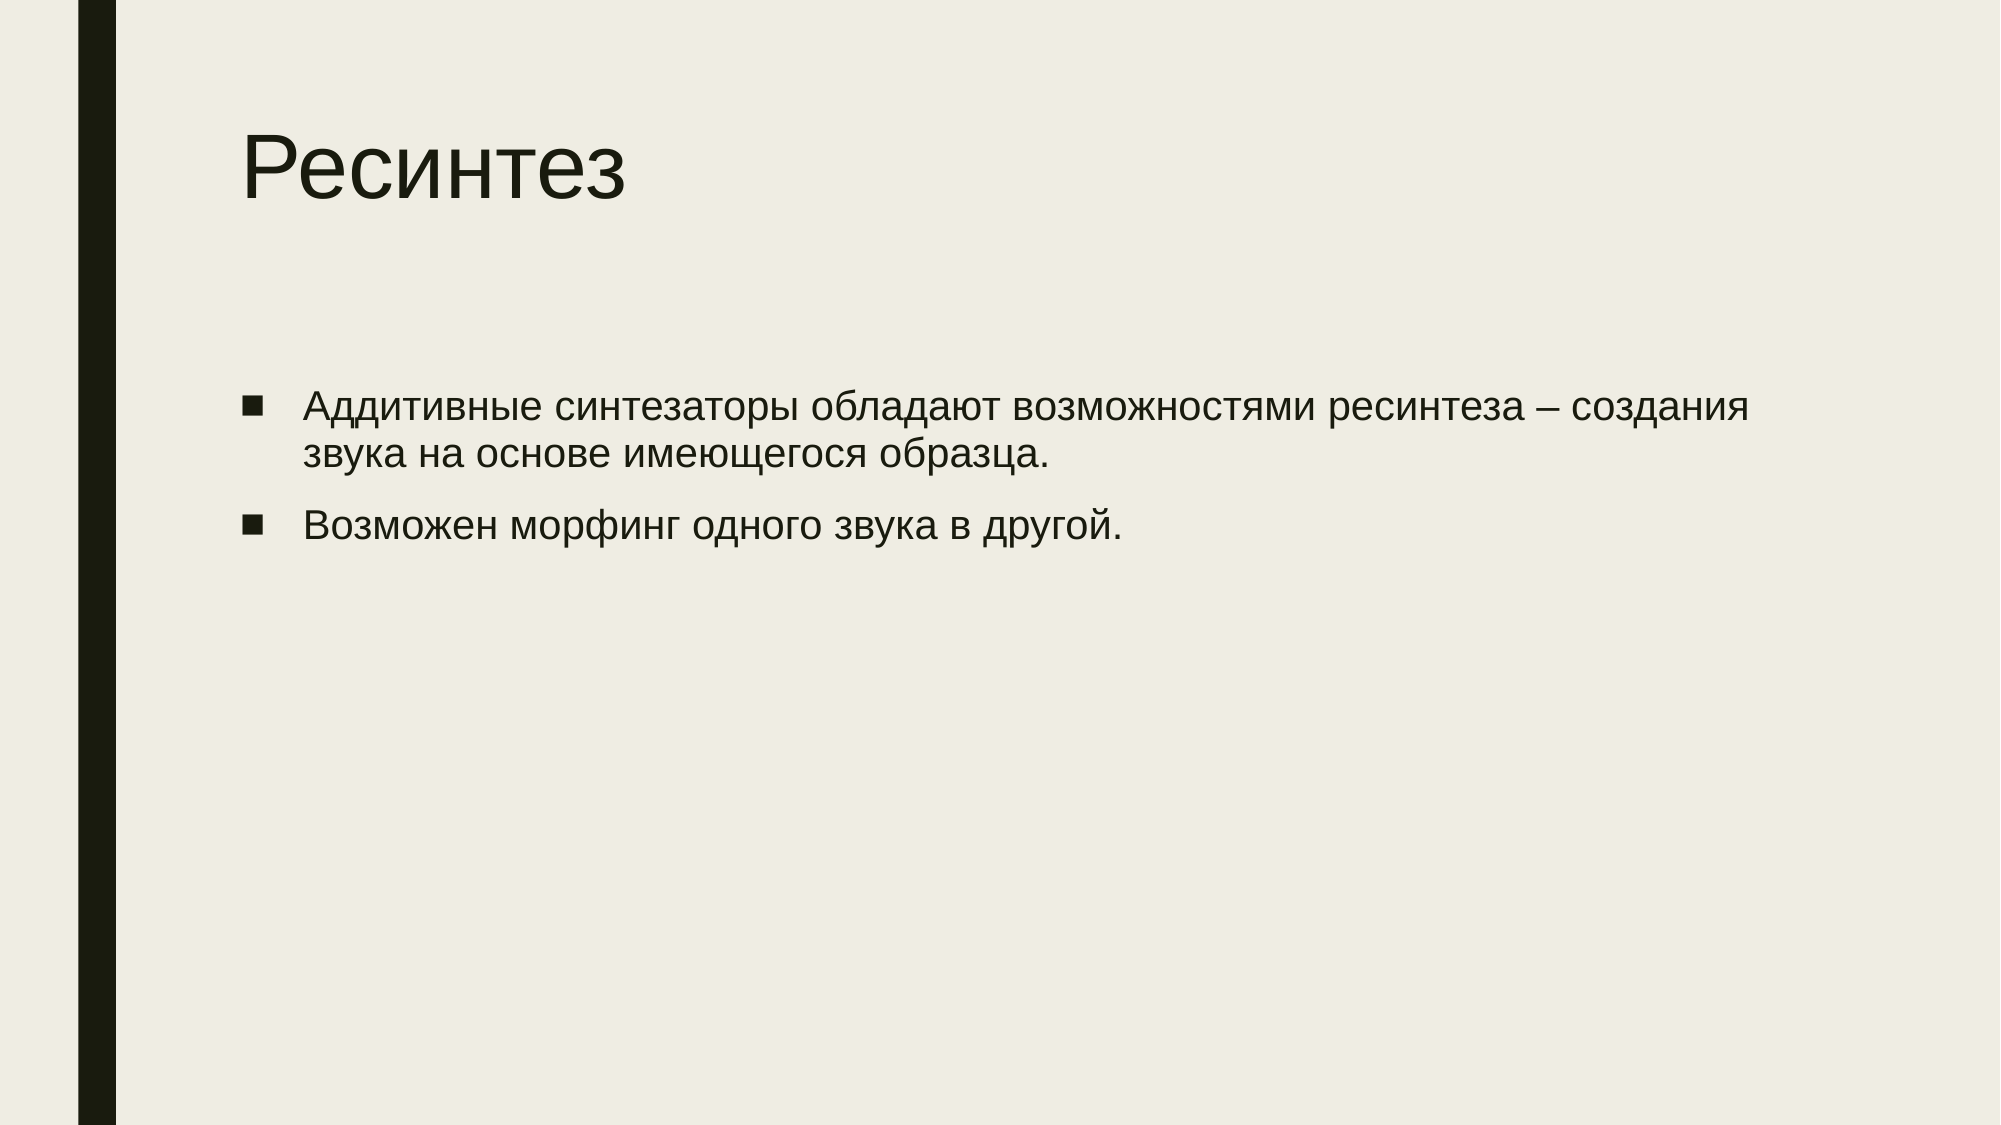

# Ресинтез
Аддитивные синтезаторы обладают возможностями ресинтеза – создания звука на основе имеющегося образца.
Возможен морфинг одного звука в другой.